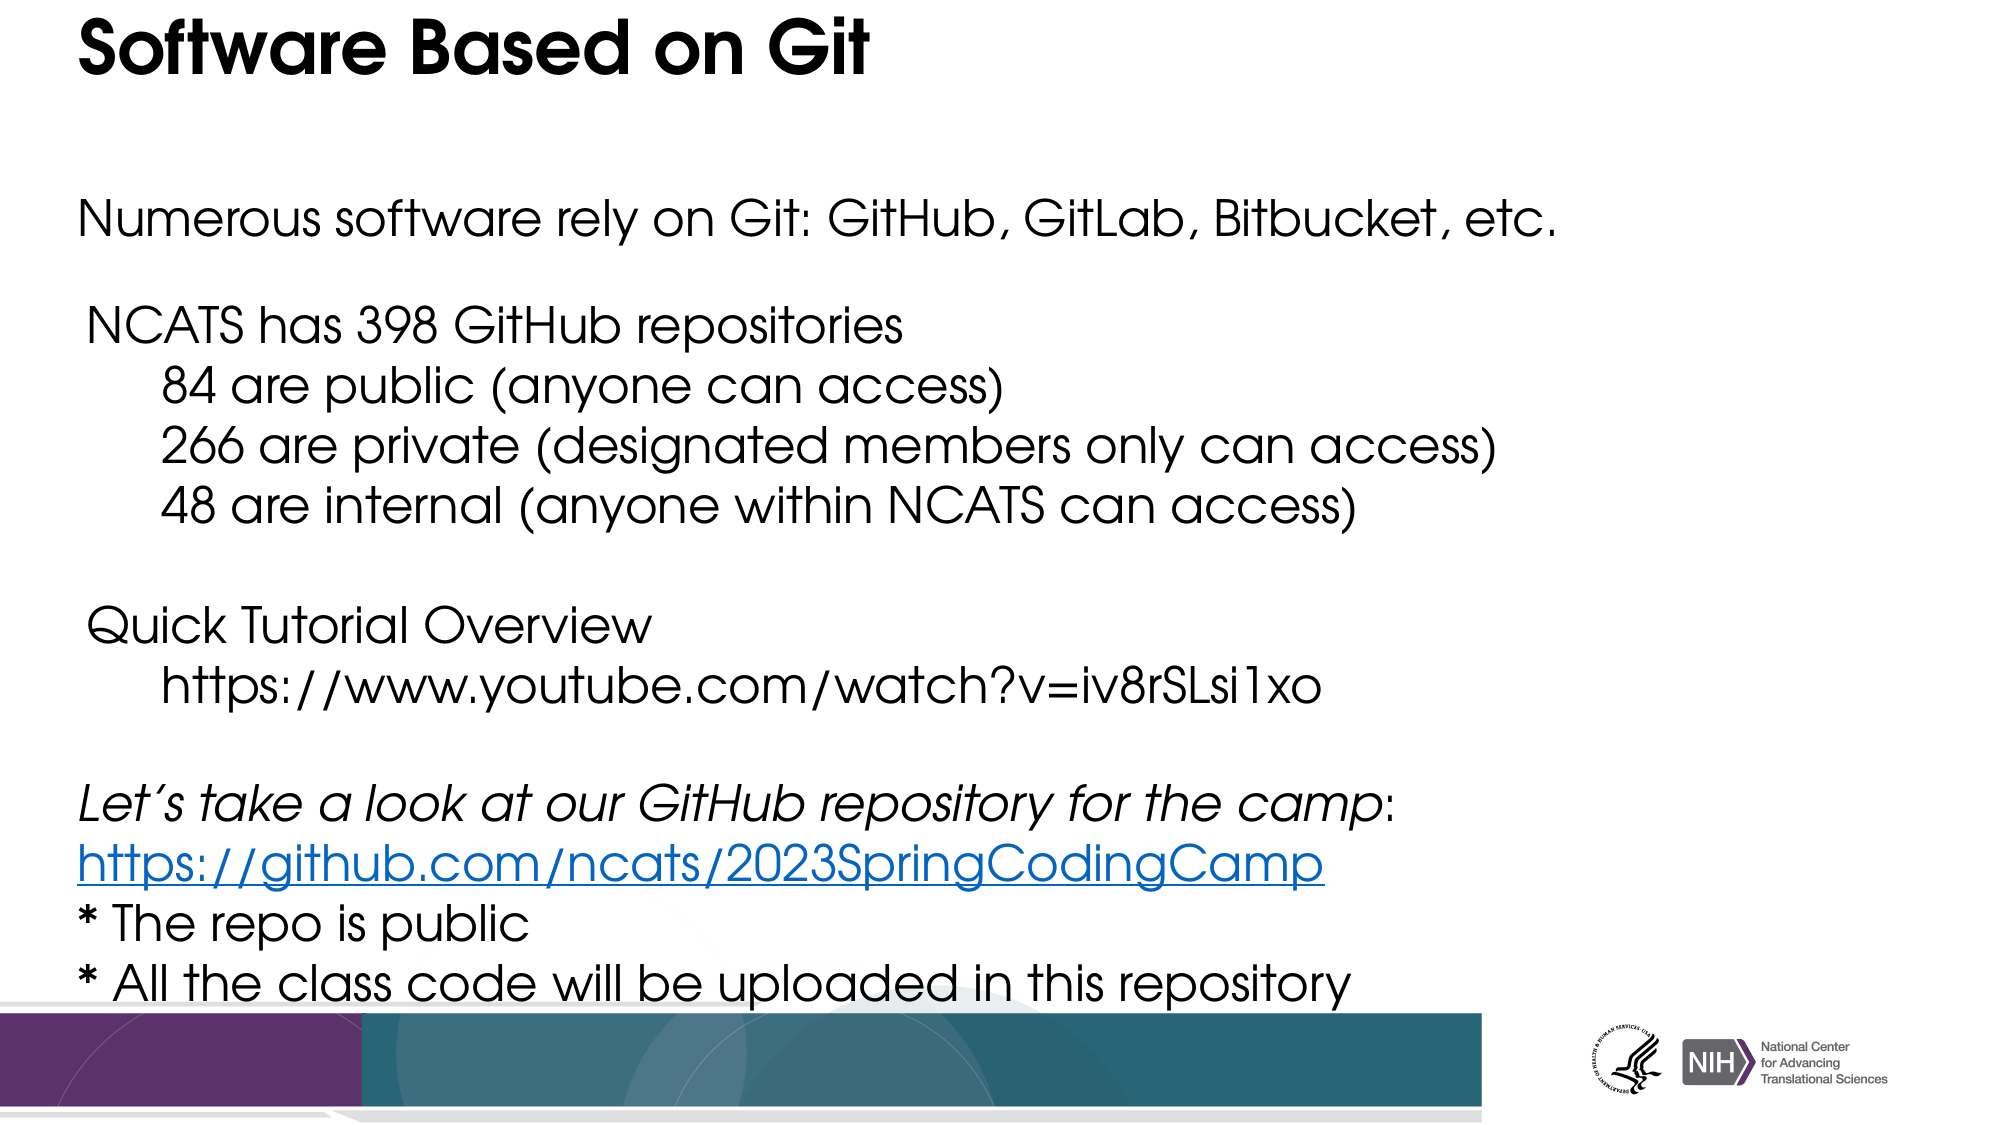

# Software Based on Git
Numerous software rely on Git: GitHub, GitLab, Bitbucket, etc.
NCATS has 398 GitHub repositories
84 are public (anyone can access)
266 are private (designated members only can access)
48 are internal (anyone within NCATS can access)

Quick Tutorial Overview
https://www.youtube.com/watch?v=iv8rSLsi1xo

Let’s take a look at our GitHub repository for the camp:
https://github.com/ncats/2023SpringCodingCamp
* The repo is public
* All the class code will be uploaded in this repository